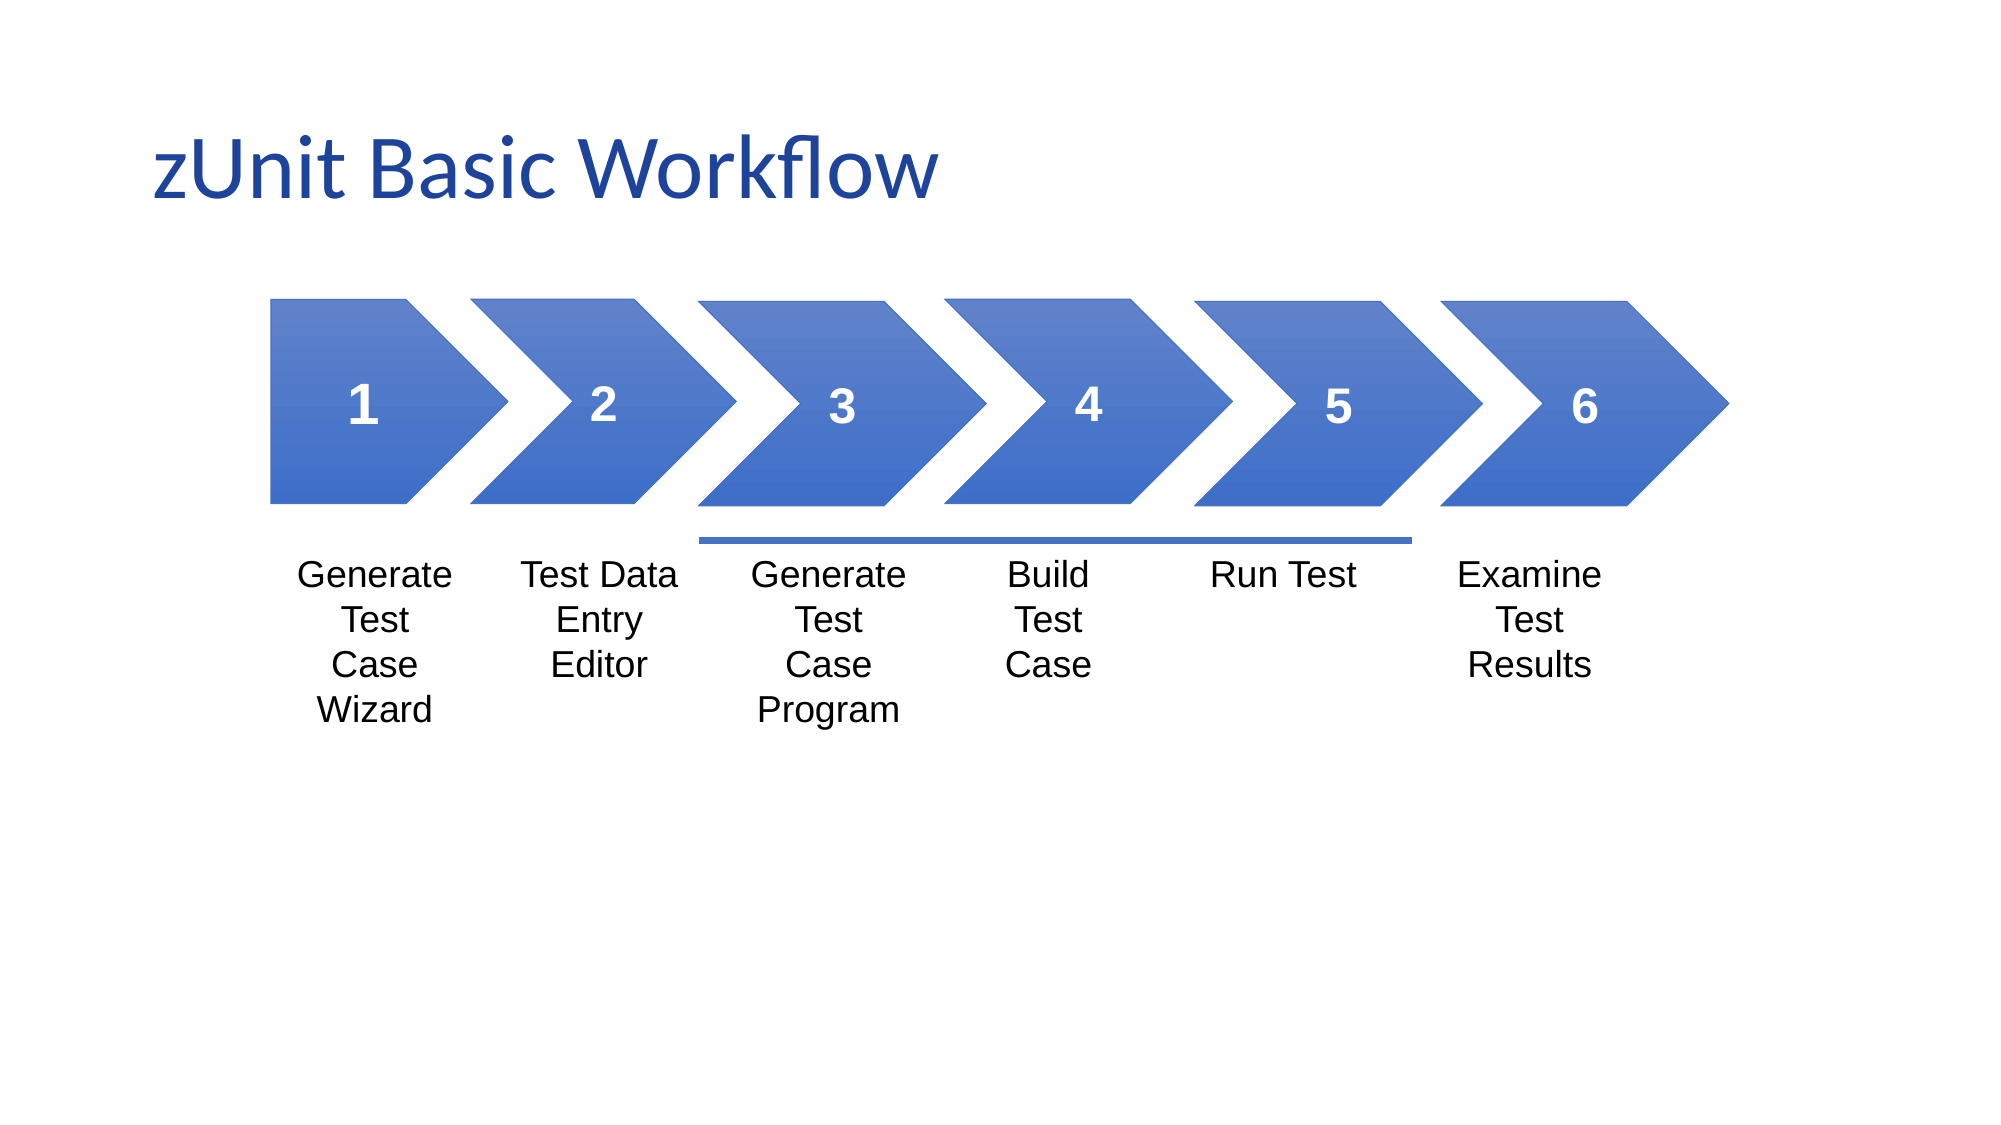

# zUnit Basic Workflow

4
2
1
3
5
Build Test Case
Examine Test Results
Test Data Entry Editor
Run Test
Generate Test Case Wizard
6
Generate Test Case Program